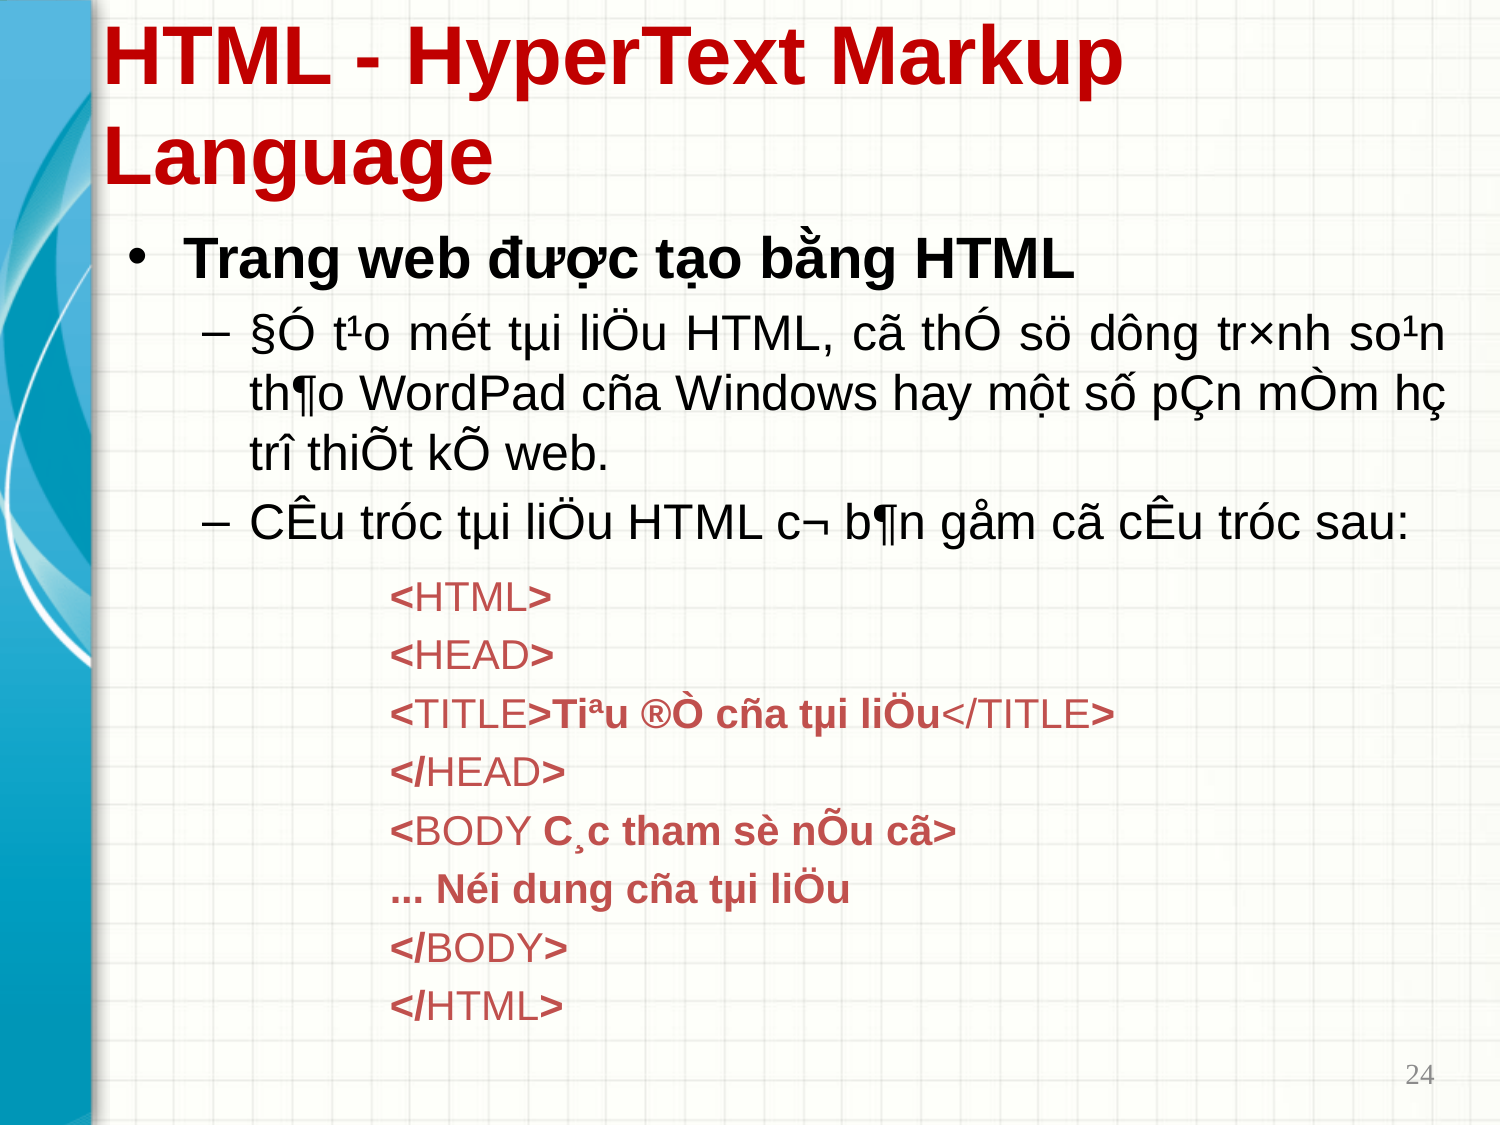

# HTML - HyperText Markup Language
Trang web được tạo bằng HTML
§Ó t¹o mét tµi liÖu HTML, cã thÓ sö dông tr×nh so¹n th¶o WordPad cña Windows hay một số pÇn mÒm hç trî thiÕt kÕ web.
CÊu tróc tµi liÖu HTML c¬ b¶n gåm cã cÊu tróc sau:

<HTML>
<HEAD>
<TITLE>Tiªu ®Ò cña tµi liÖu</TITLE>
</HEAD>
<BODY C¸c tham sè nÕu cã>
... Néi dung cña tµi liÖu
</BODY>
</HTML>
24